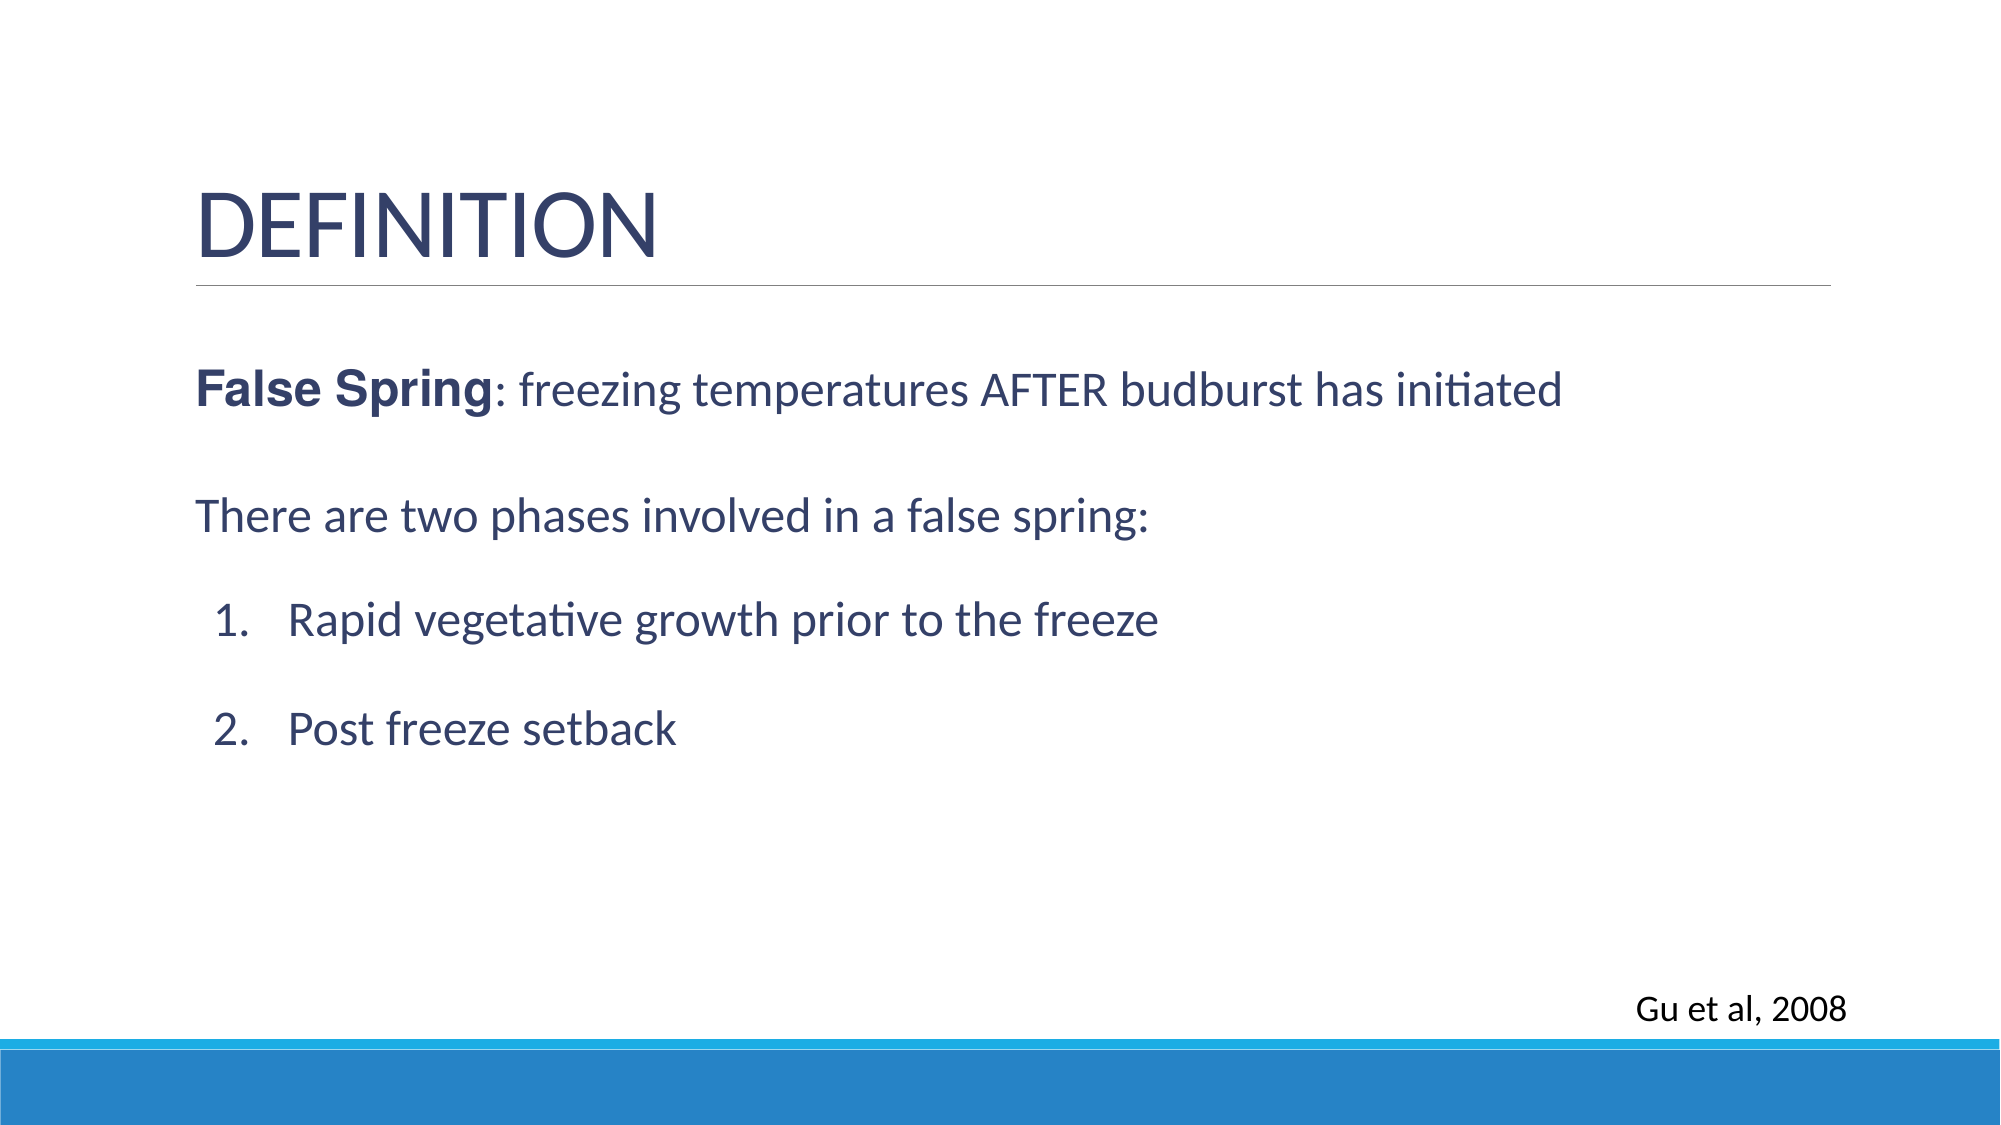

# DEFINITION
False Spring: freezing temperatures AFTER budburst has initiated
There are two phases involved in a false spring:
Rapid vegetative growth prior to the freeze
Post freeze setback
Gu et al, 2008